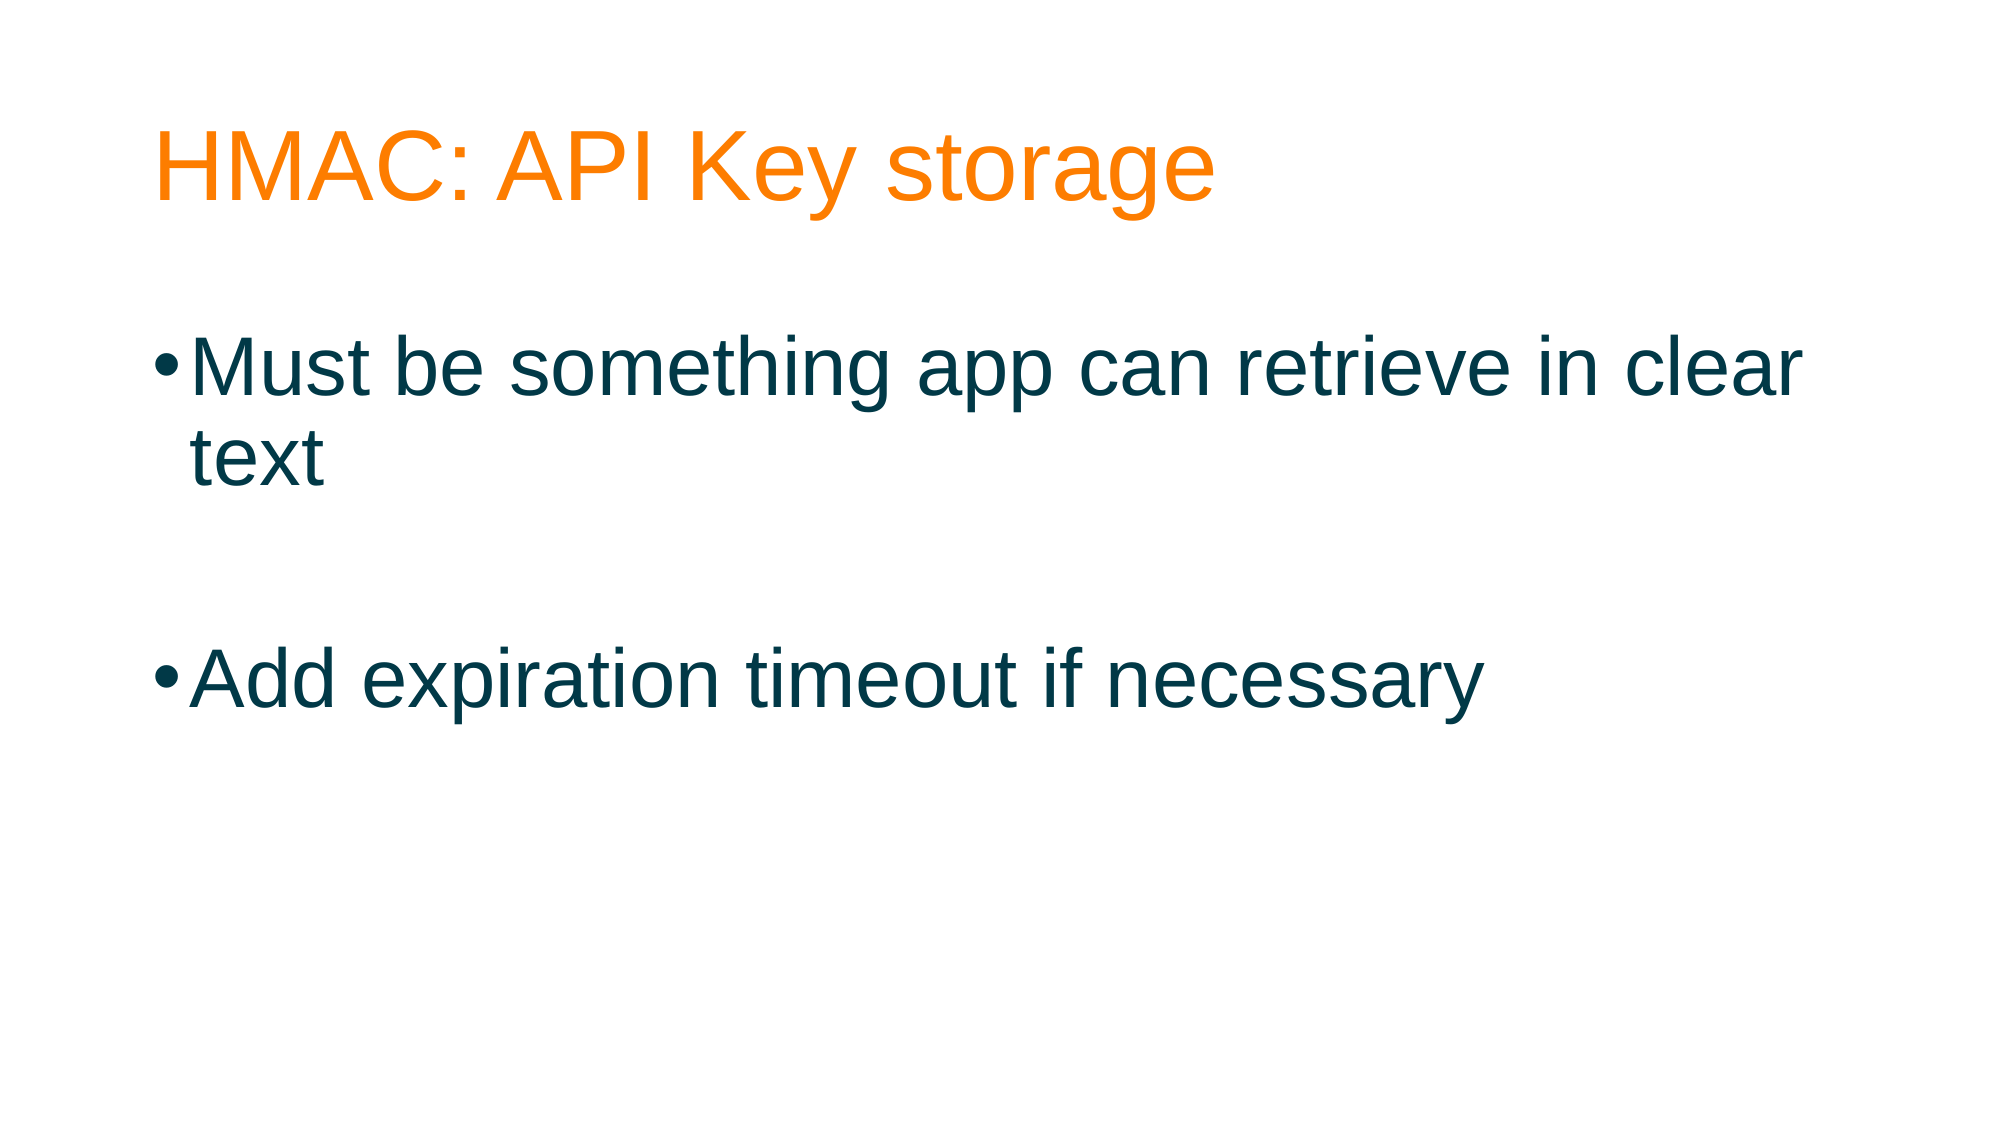

# HMAC: API Key storage
Must be something app can retrieve in clear text

Add expiration timeout if necessary